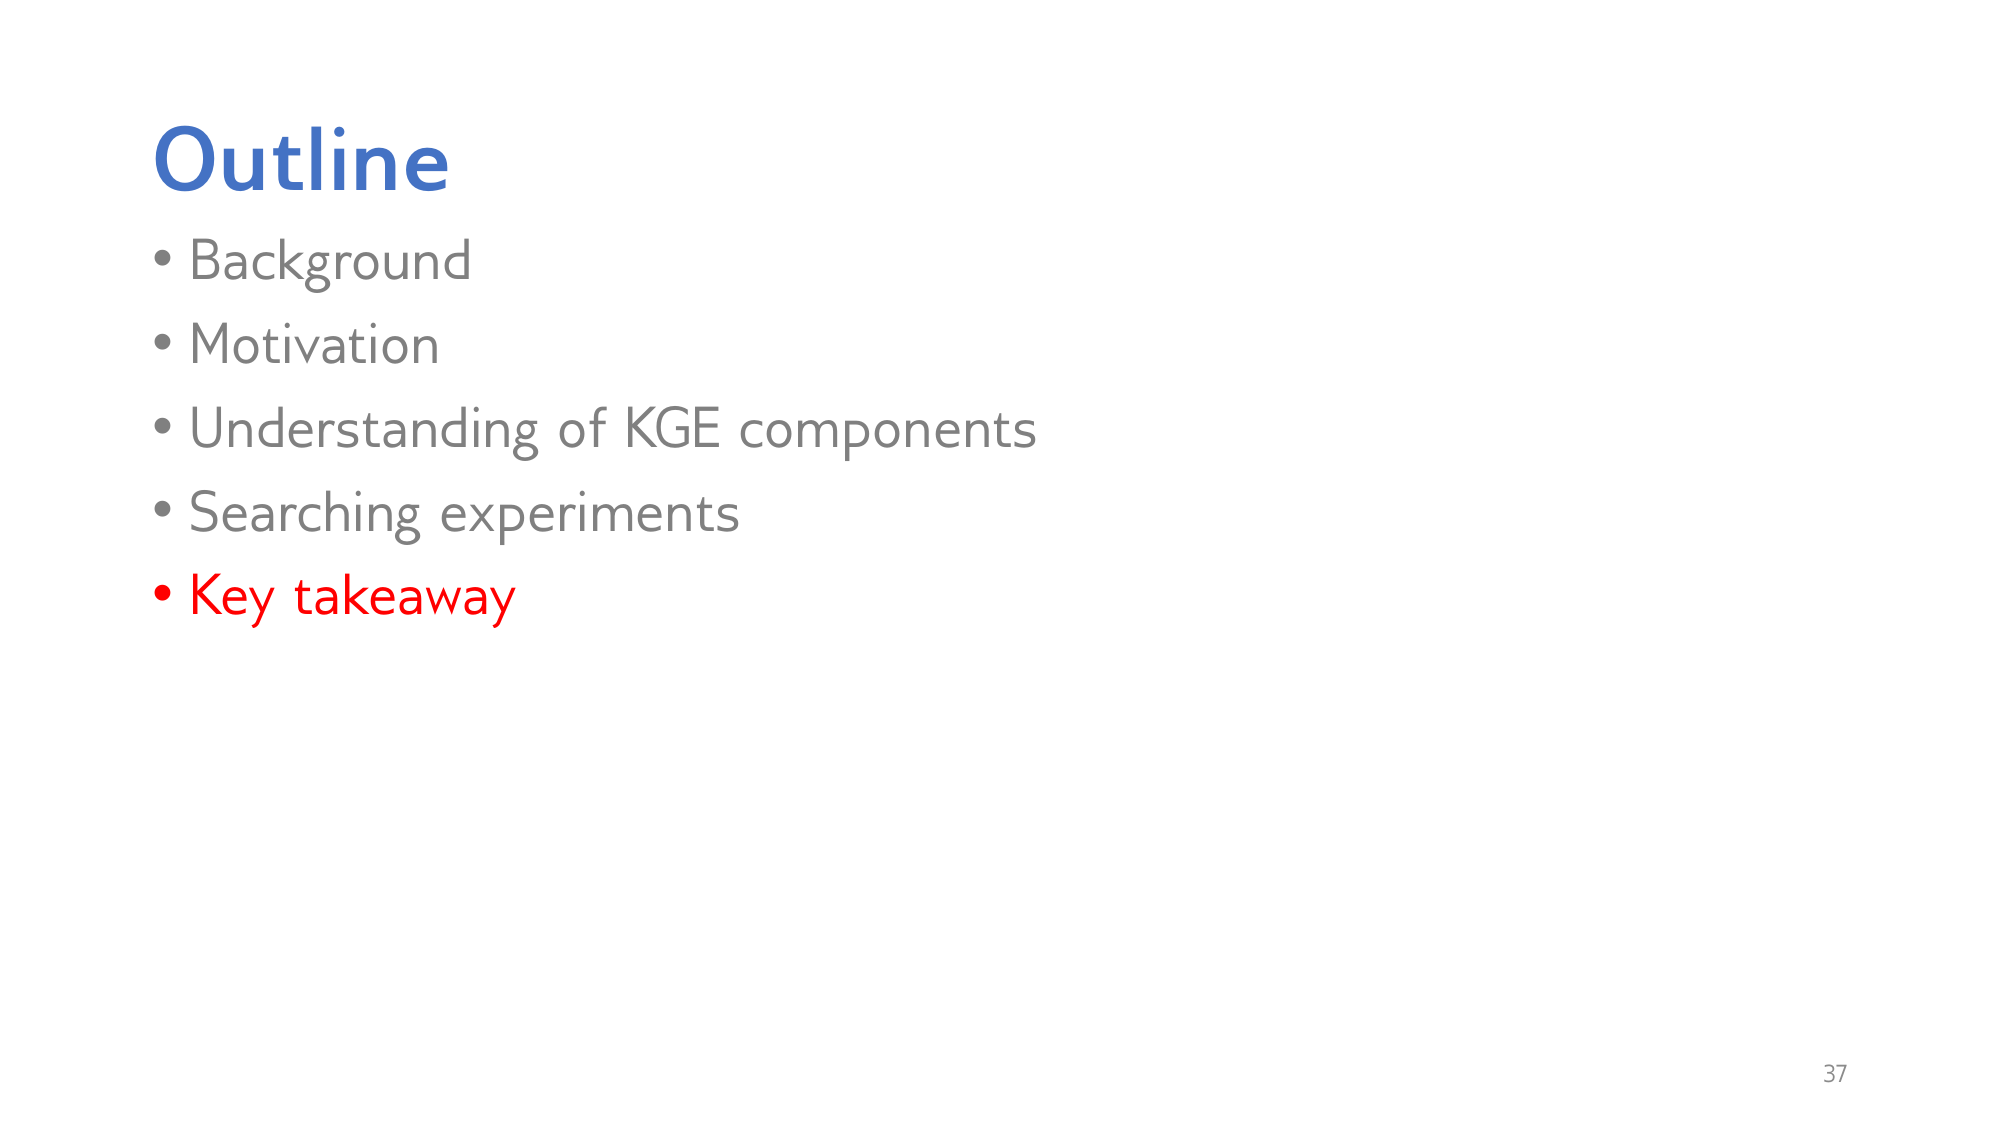

# Outline
Background
Motivation
Understanding of KGE components
Searching experiments
Key takeaway

37